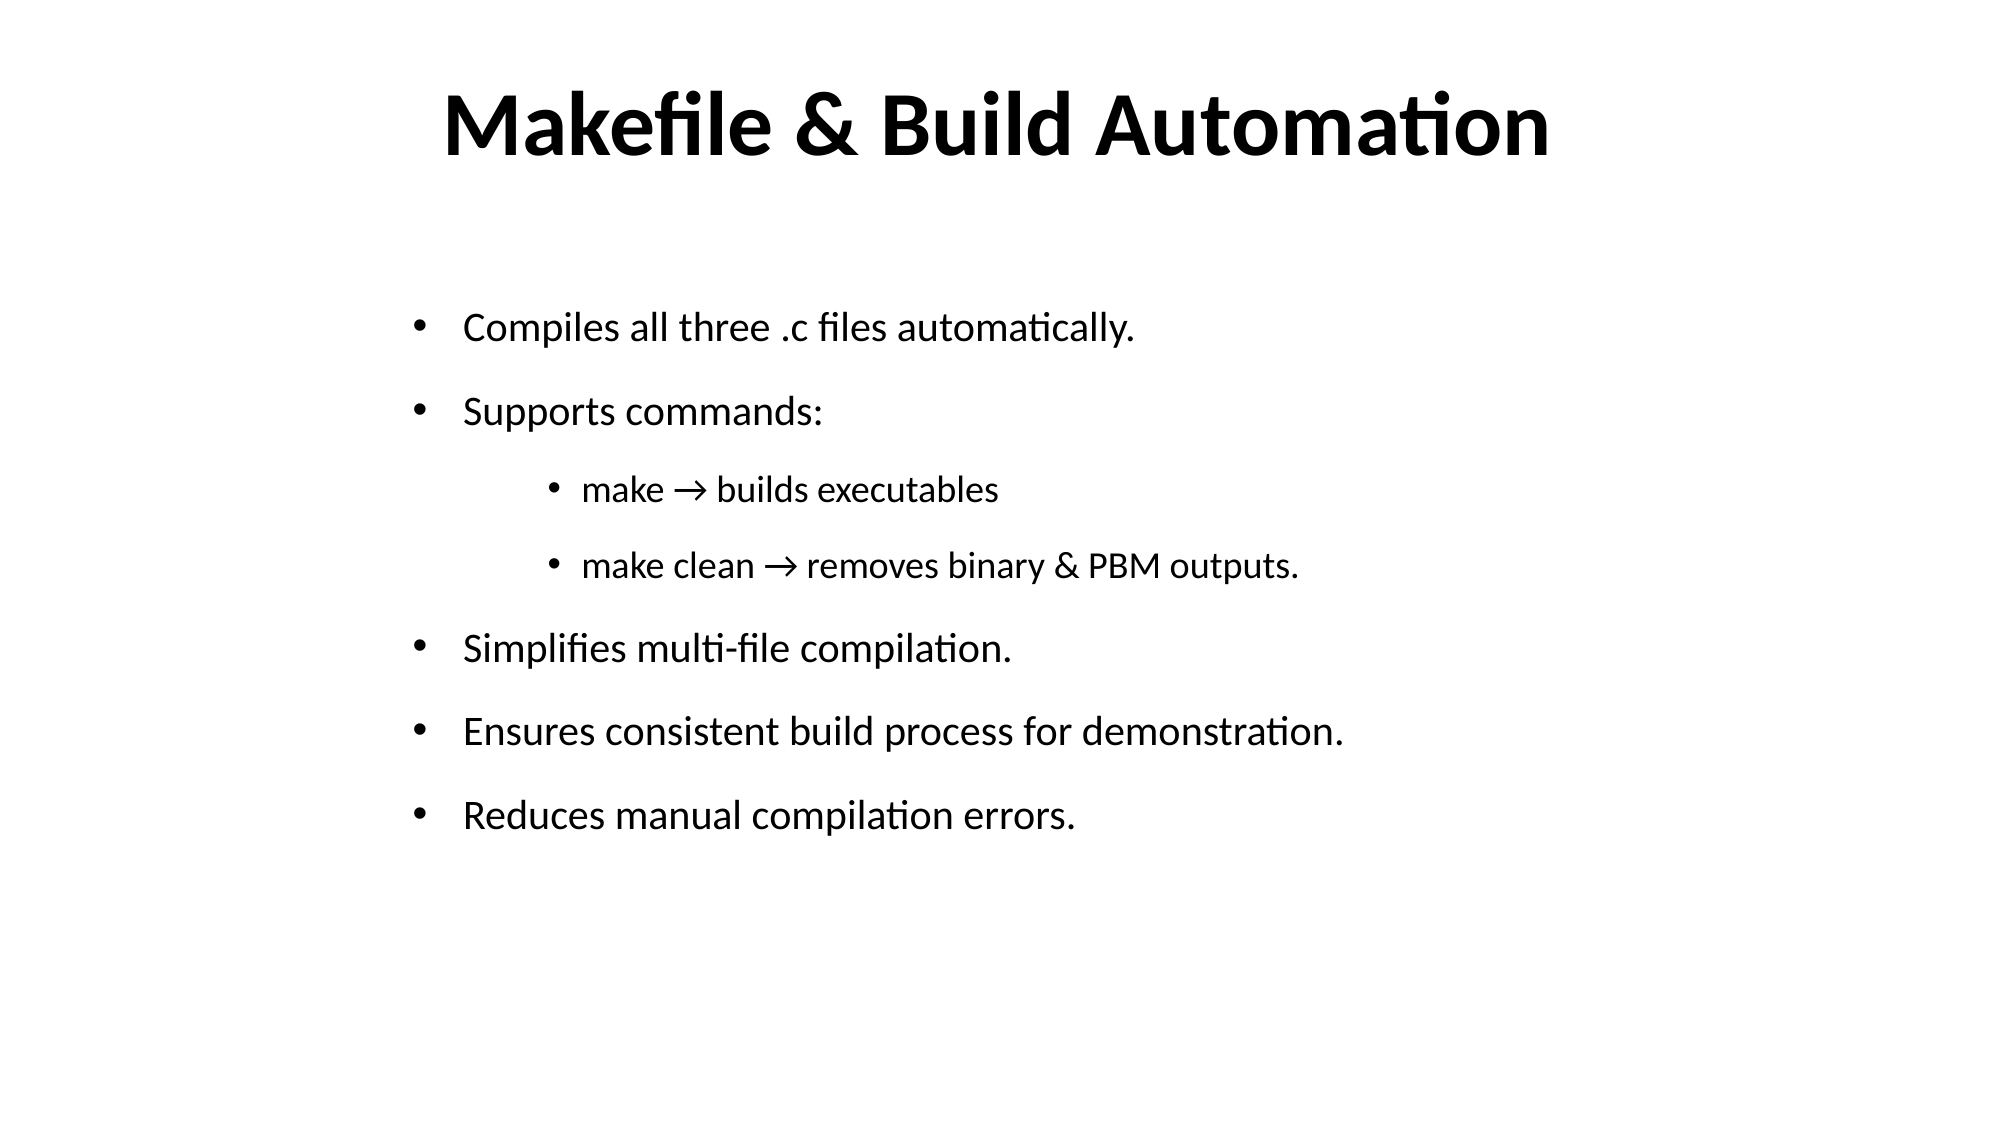

# Makefile & Build Automation
Compiles all three .c files automatically.
Supports commands:
make → builds executables
make clean → removes binary & PBM outputs.
Simplifies multi-file compilation.
Ensures consistent build process for demonstration.
Reduces manual compilation errors.